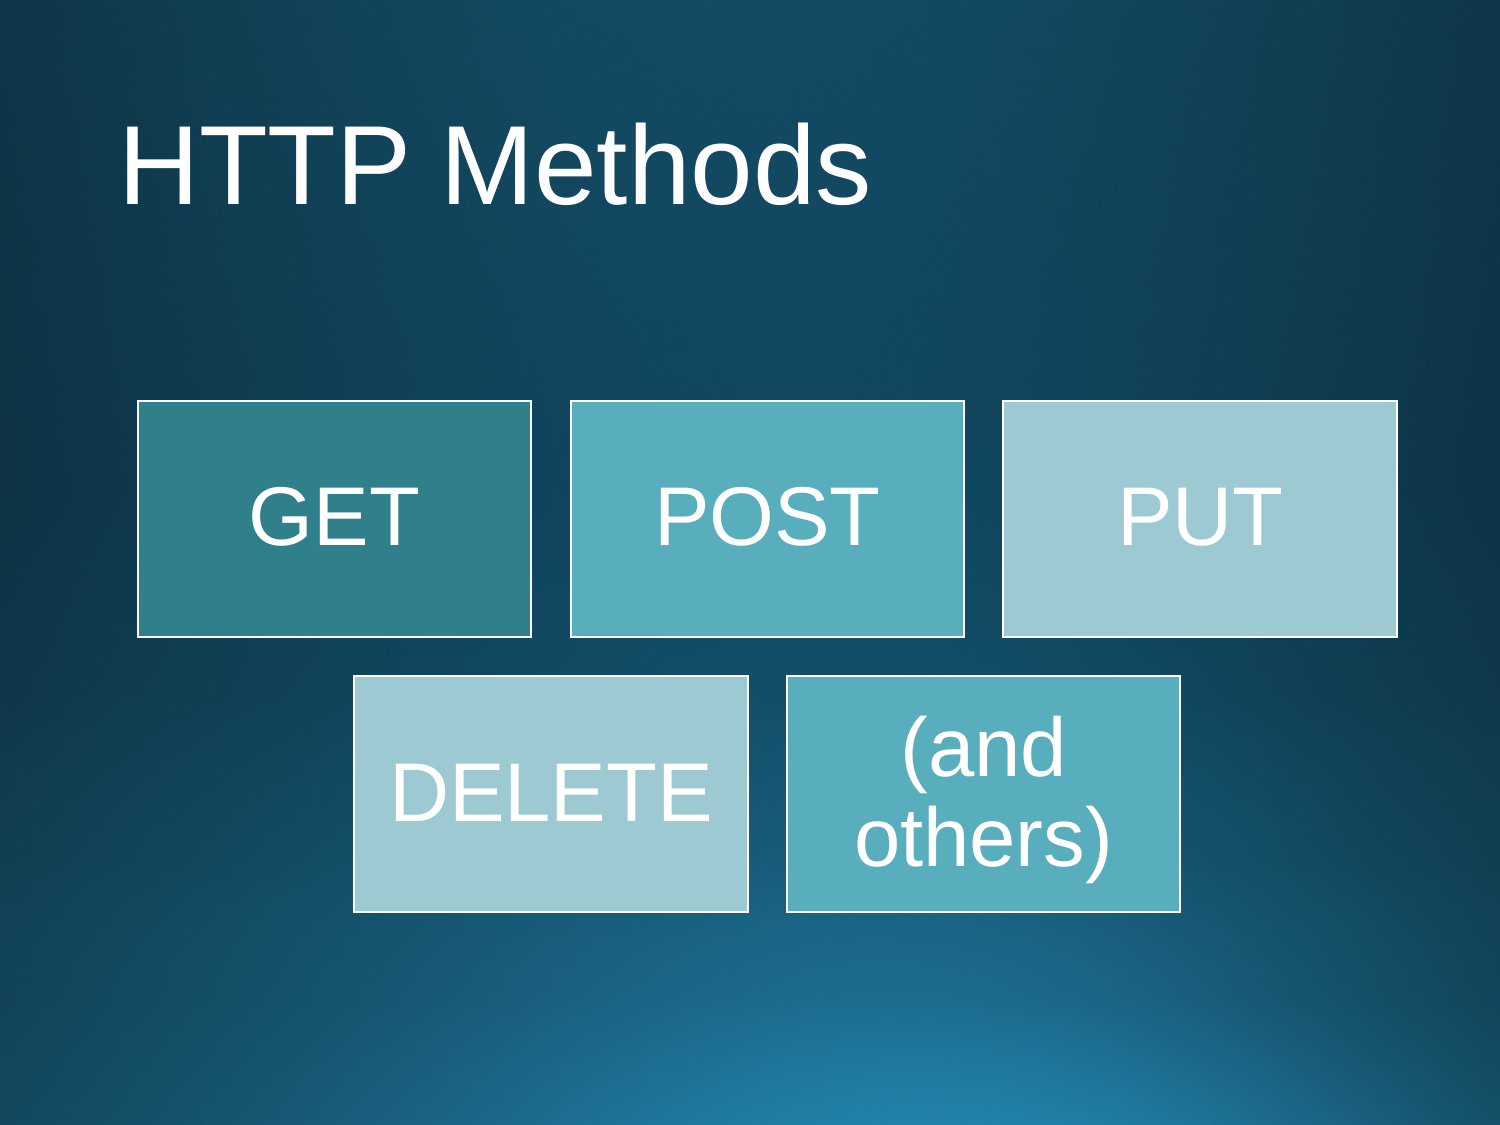

# HTTP Methods
GET
POST
PUT
DELETE
(and others)